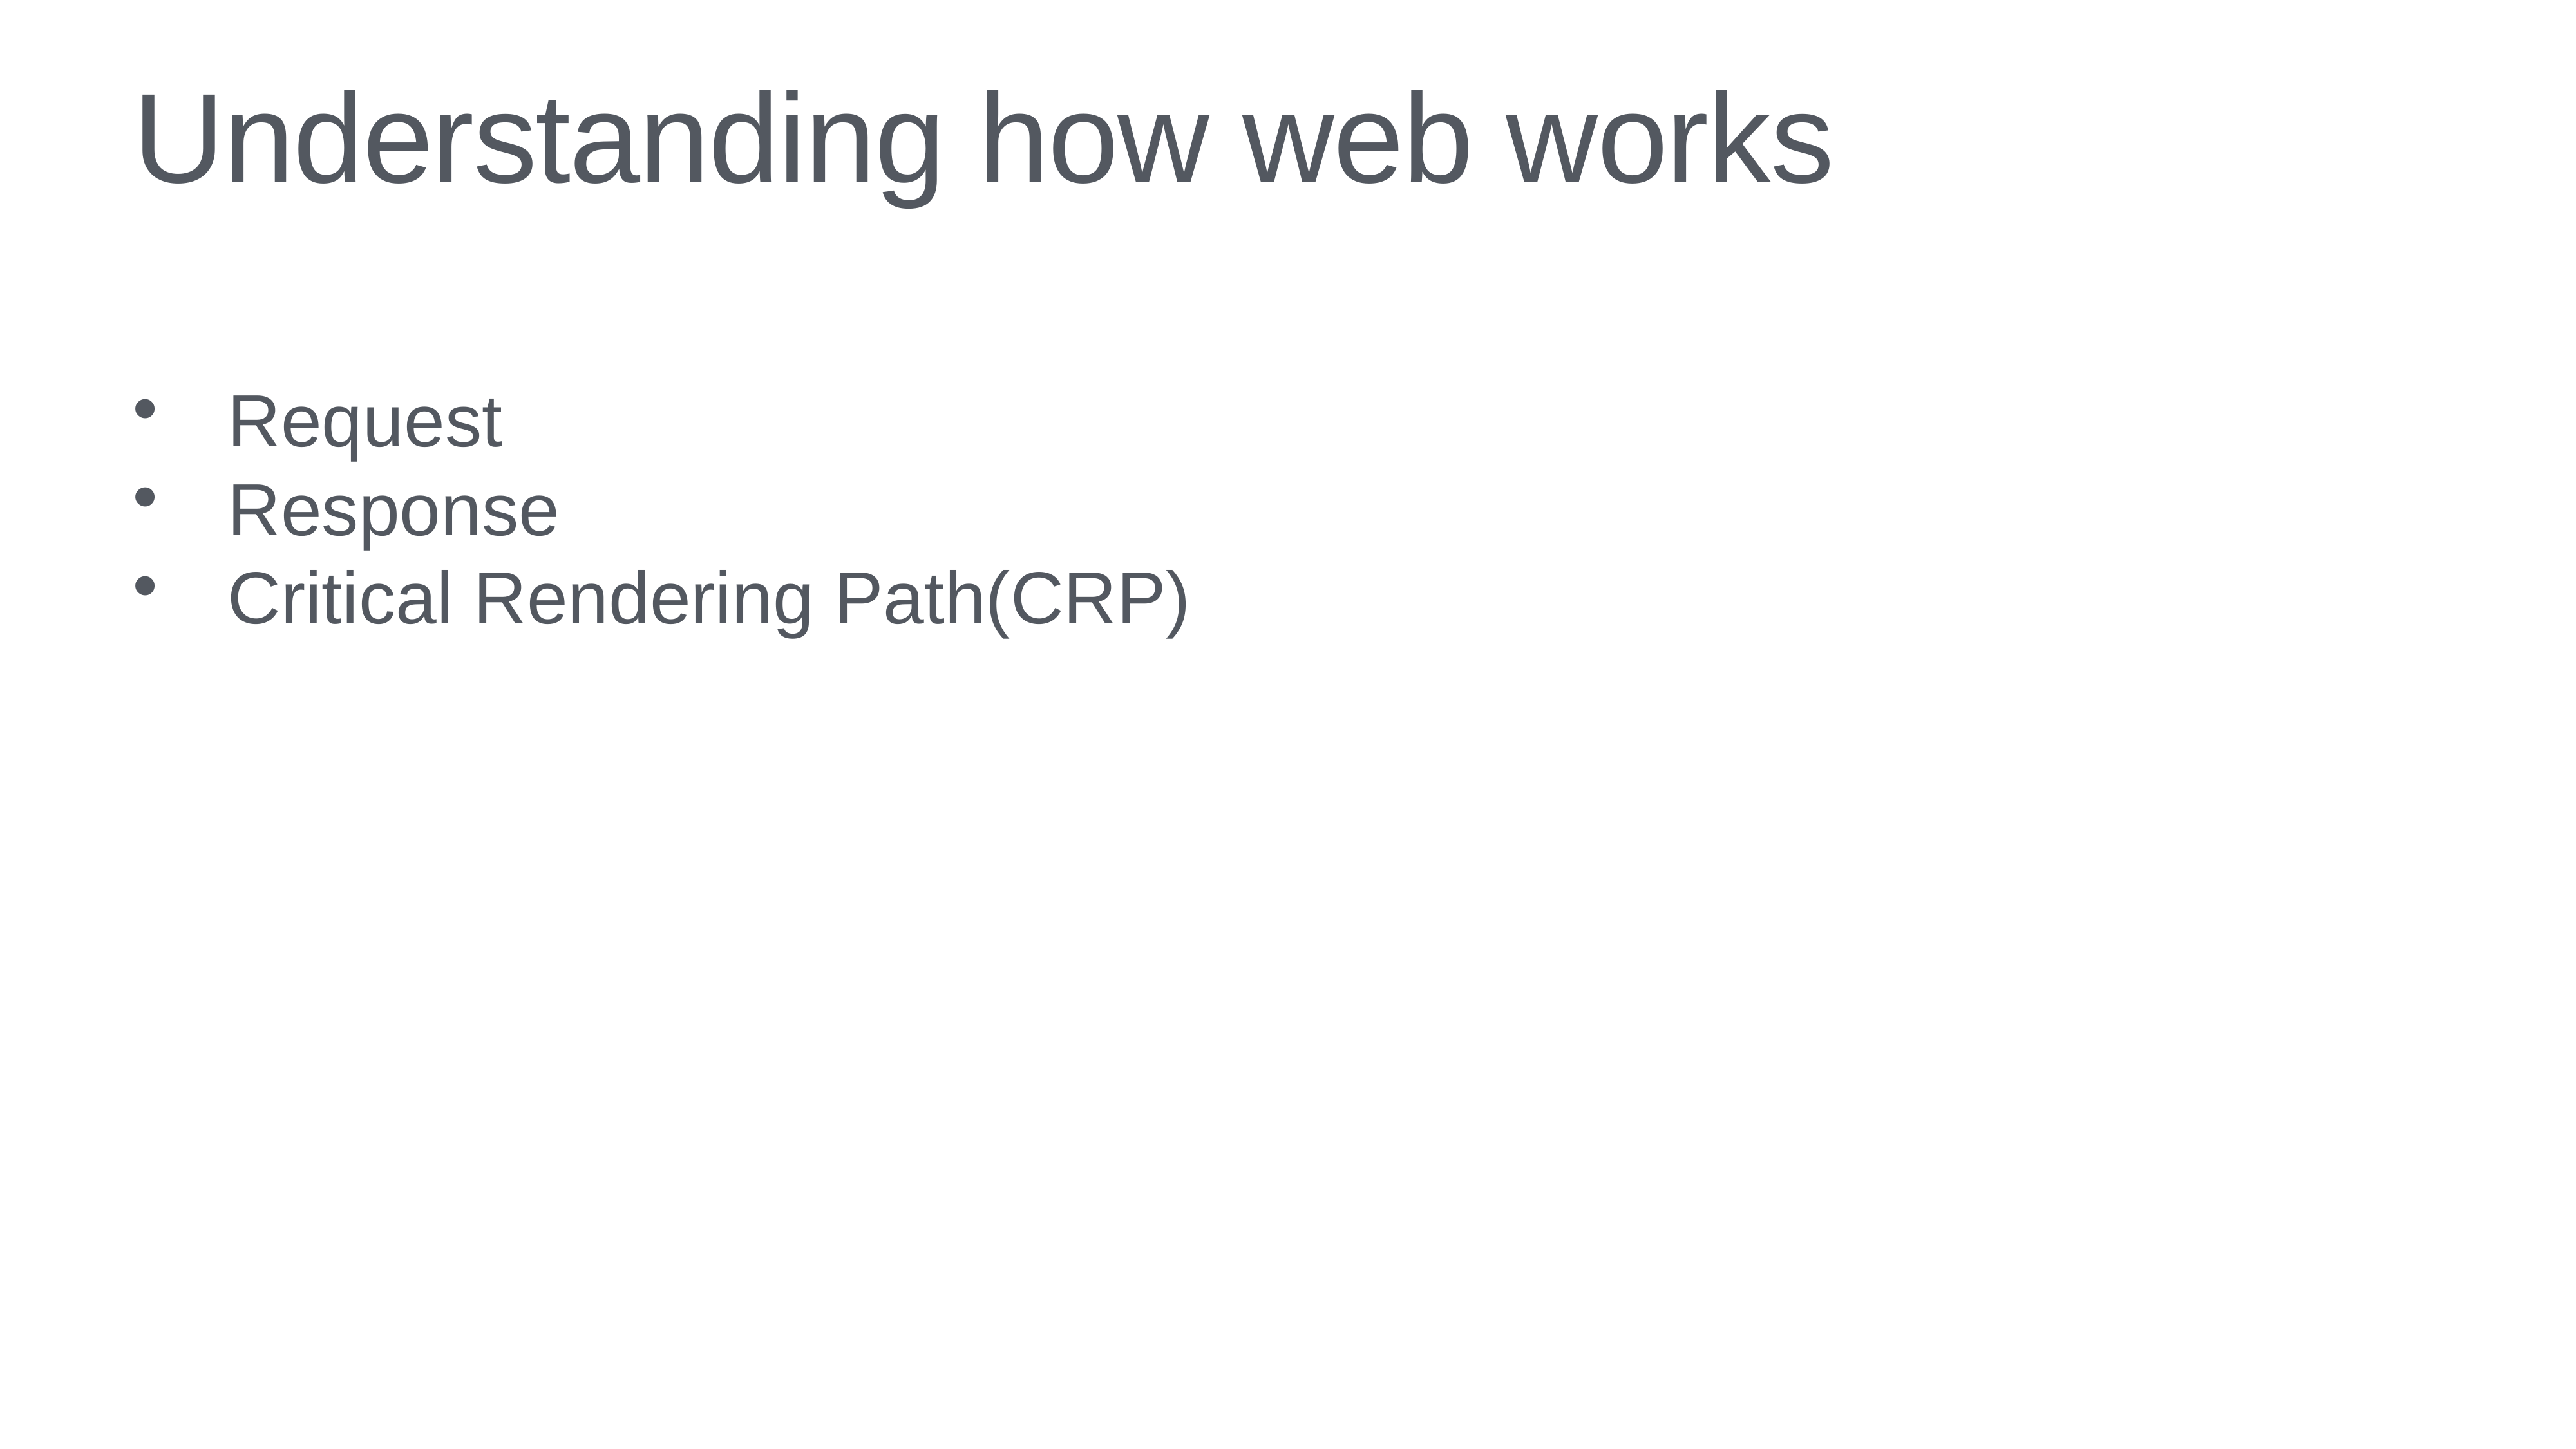

# Understanding how web works
Request
Response
Critical Rendering Path(CRP)